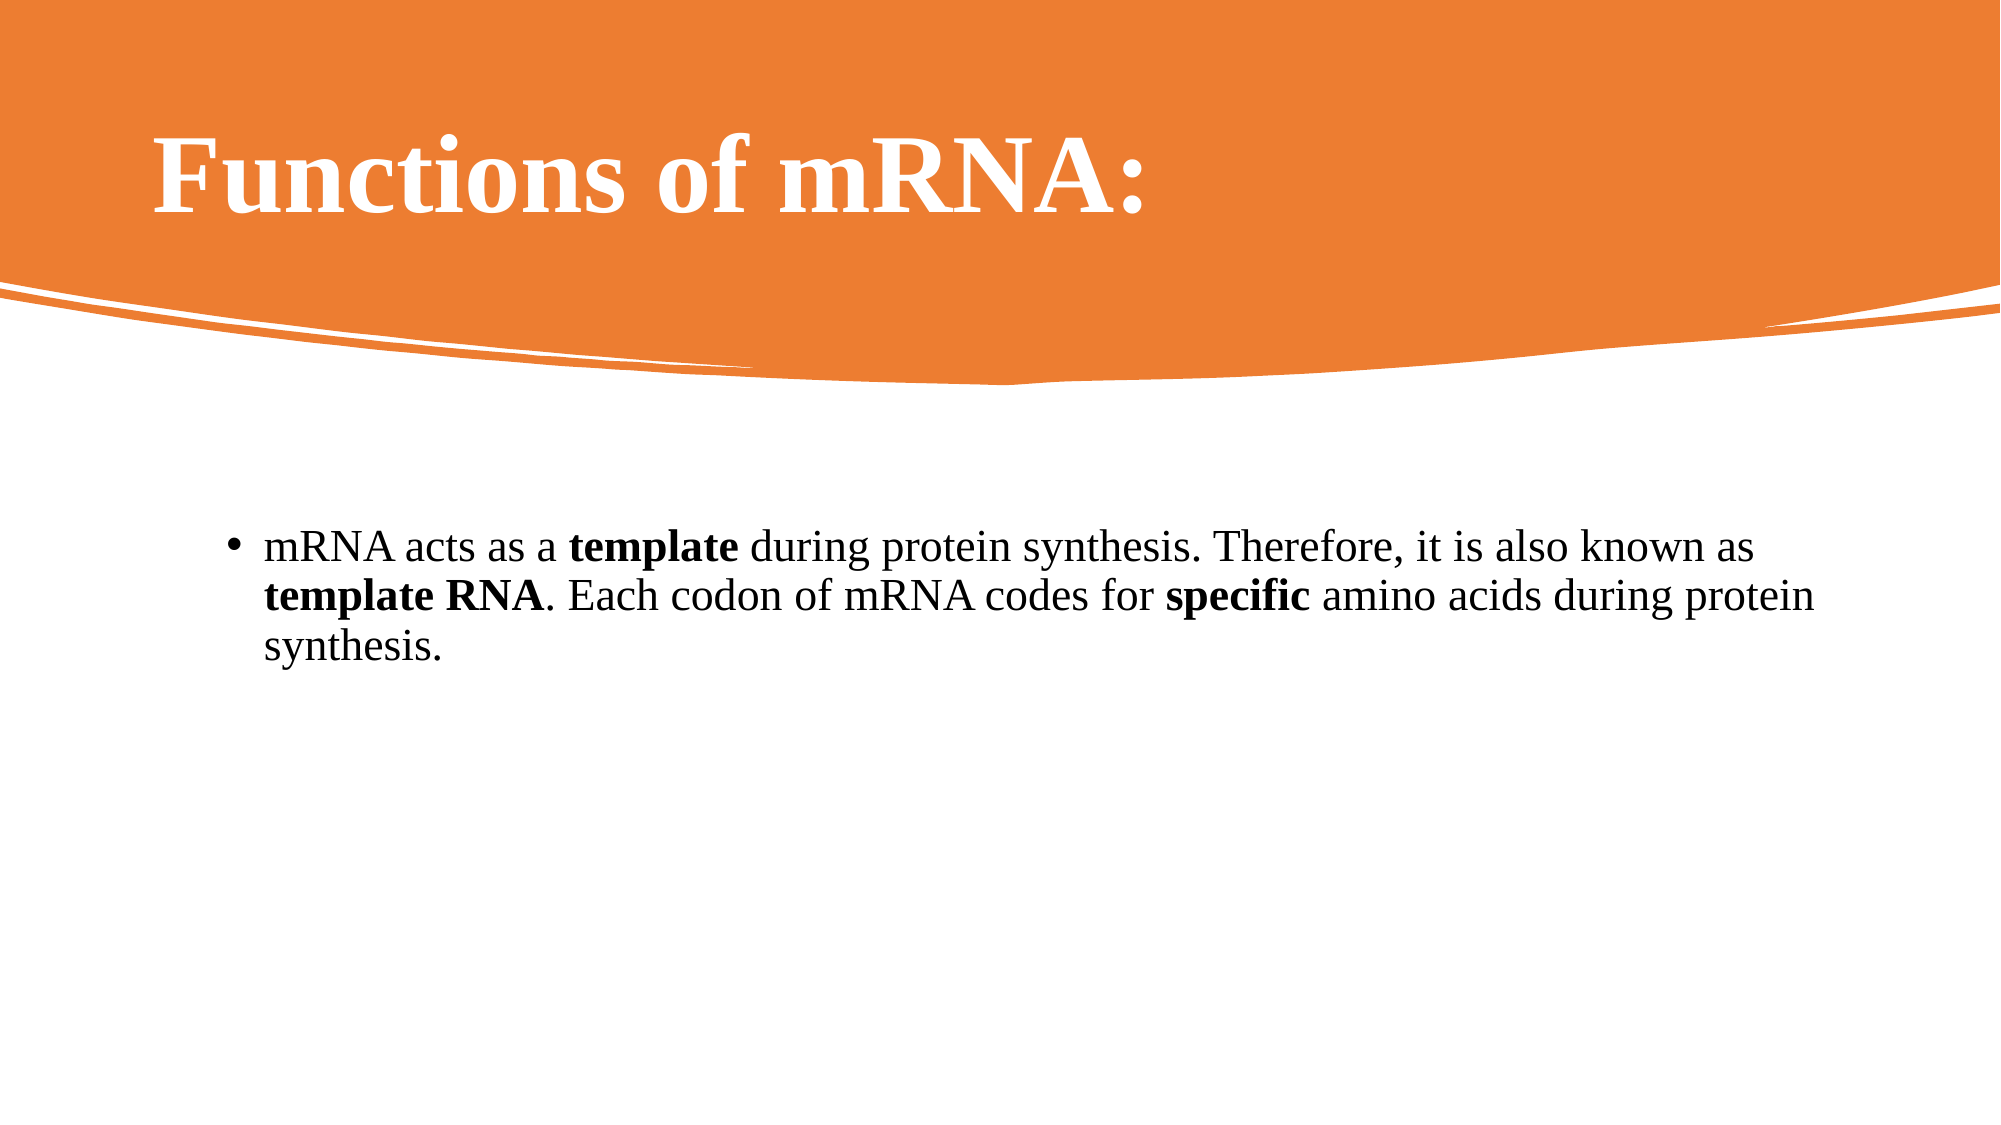

# Functions of mRNA:
mRNA acts as a template during protein synthesis. Therefore, it is also known as template RNA. Each codon of mRNA codes for specific amino acids during protein synthesis.